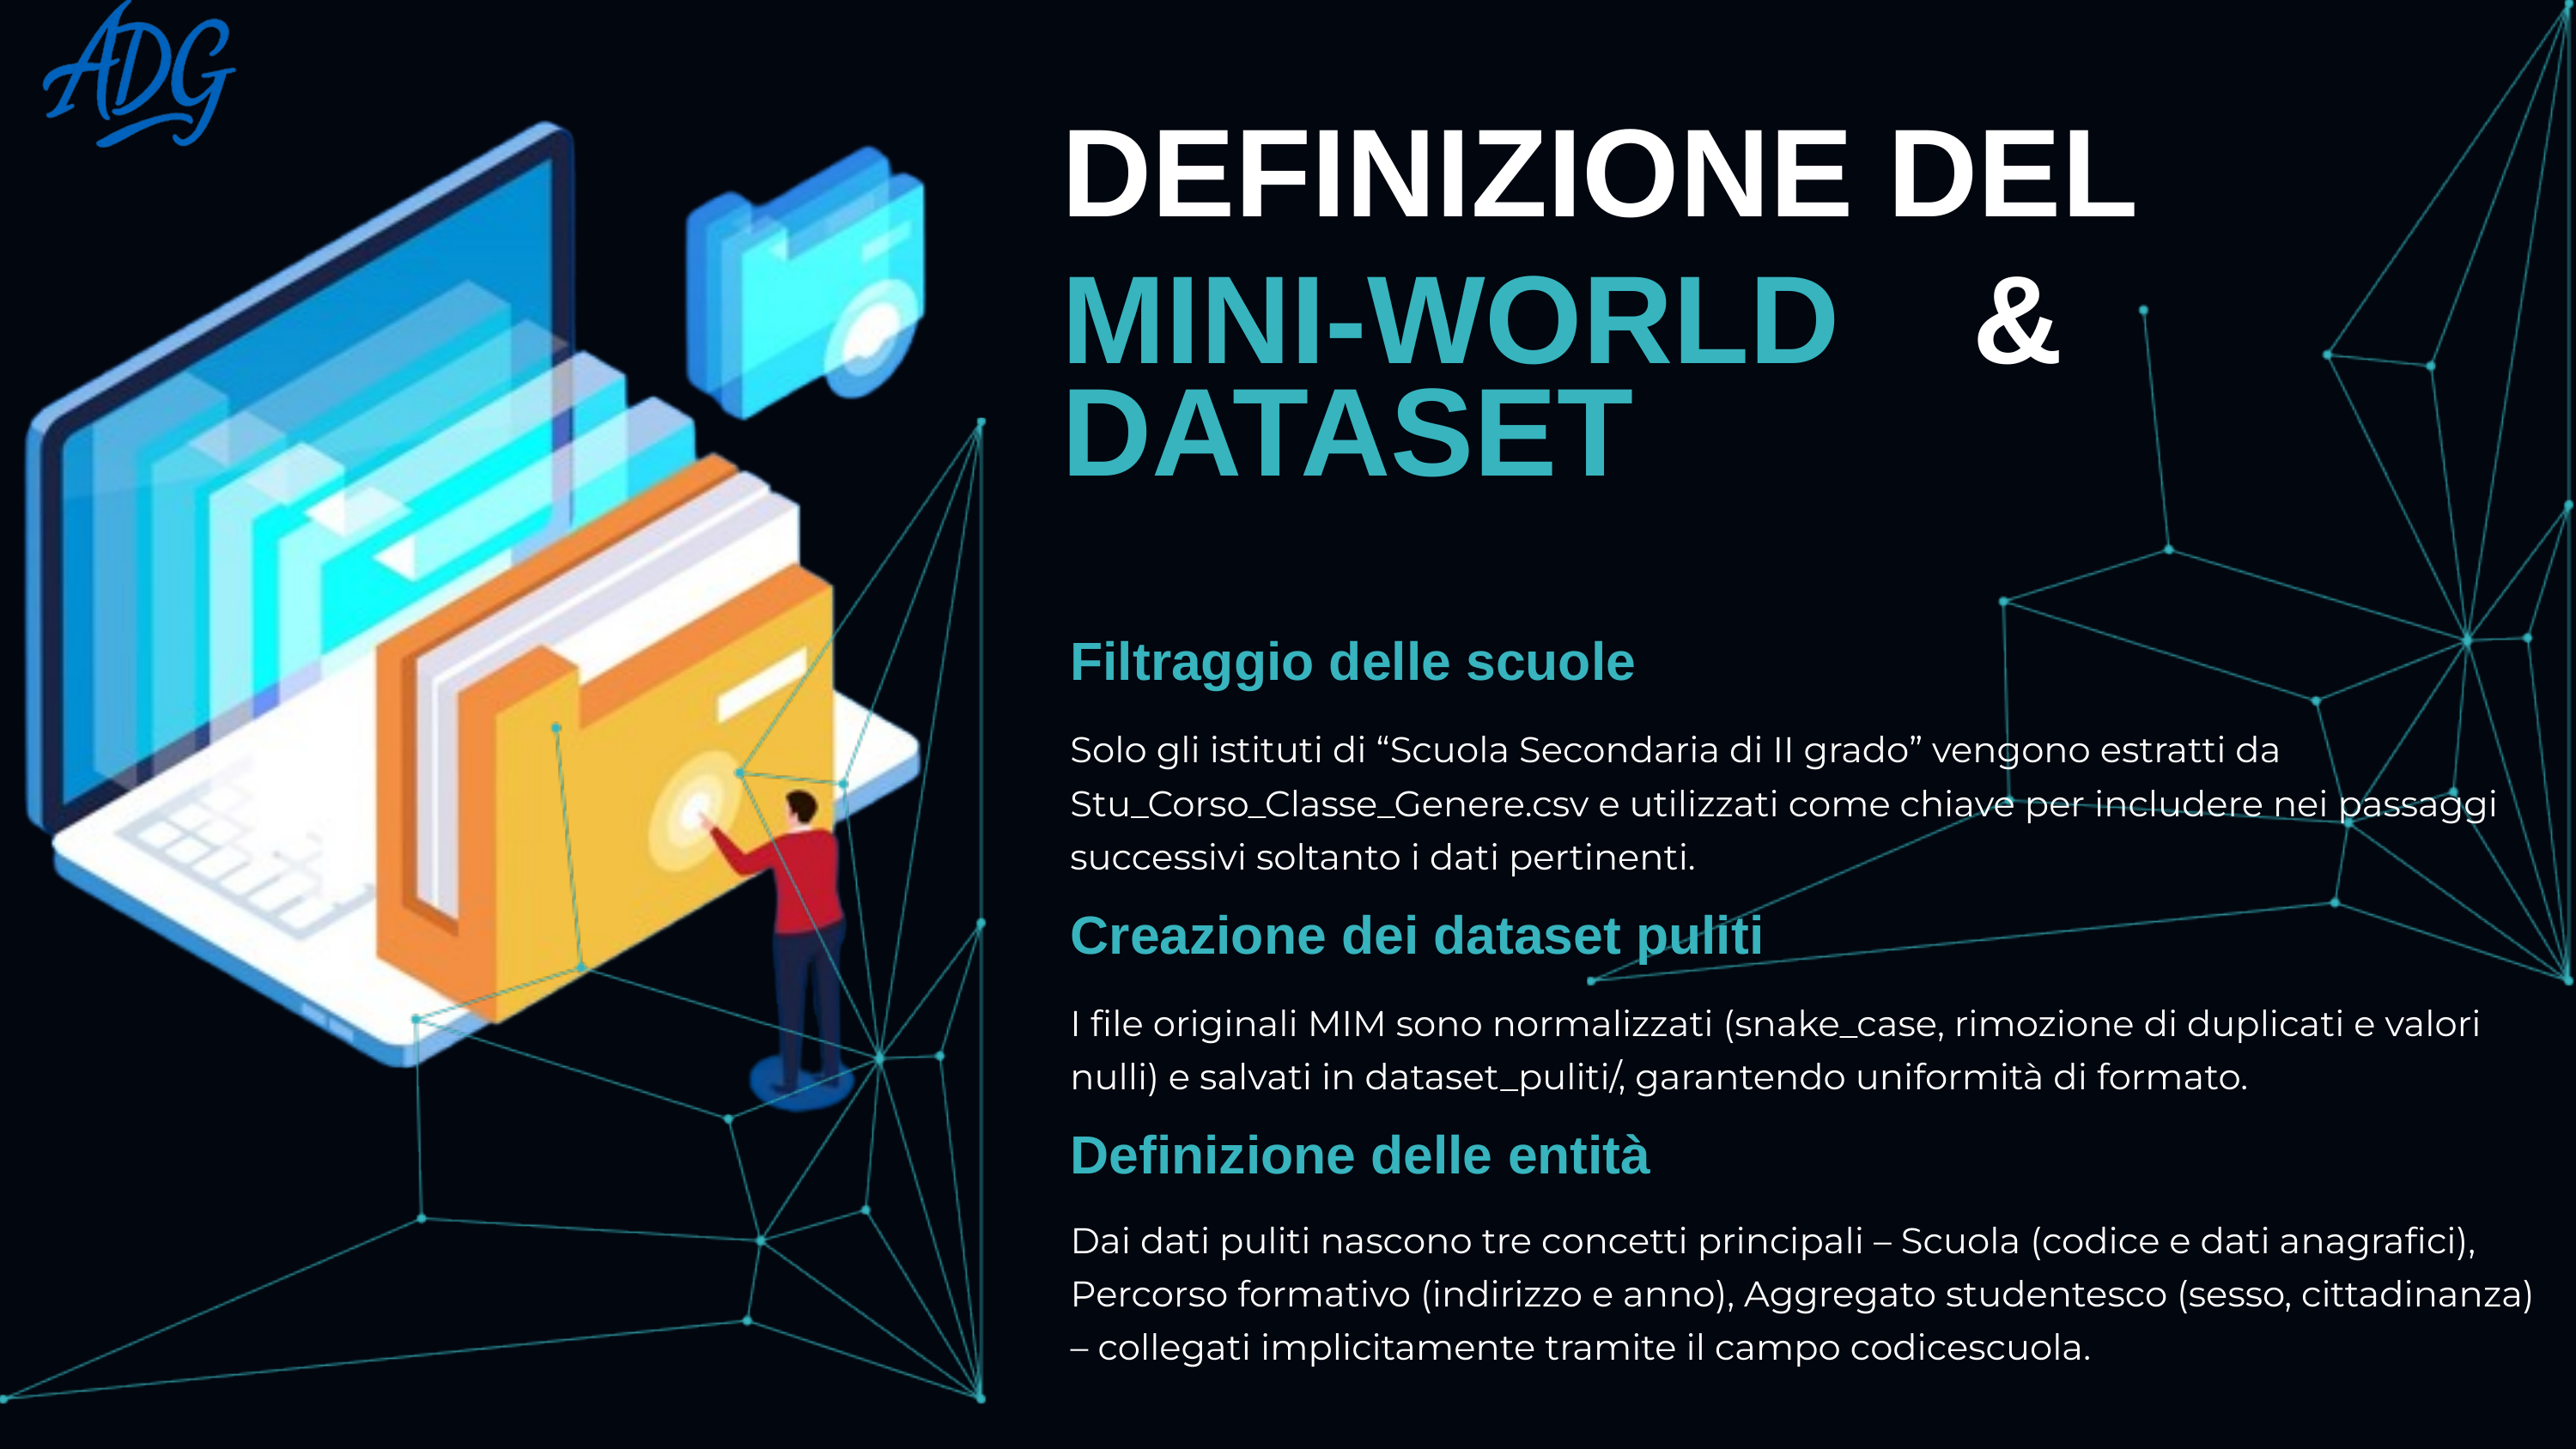

DEFINIZIONE DEL
MINI-WORLD & DATASET

Filtraggio delle scuole
Solo gli istituti di “Scuola Secondaria di II grado” vengono estratti da Stu_Corso_Classe_Genere.csv e utilizzati come chiave per includere nei passaggi successivi soltanto i dati pertinenti.
Creazione dei dataset puliti
I file originali MIM sono normalizzati (snake_case, rimozione di duplicati e valori nulli) e salvati in dataset_puliti/, garantendo uniformità di formato.
Definizione delle entità
Dai dati puliti nascono tre concetti principali – Scuola (codice e dati anagrafici), Percorso formativo (indirizzo e anno), Aggregato studentesco (sesso, cittadinanza) – collegati implicitamente tramite il campo codicescuola.